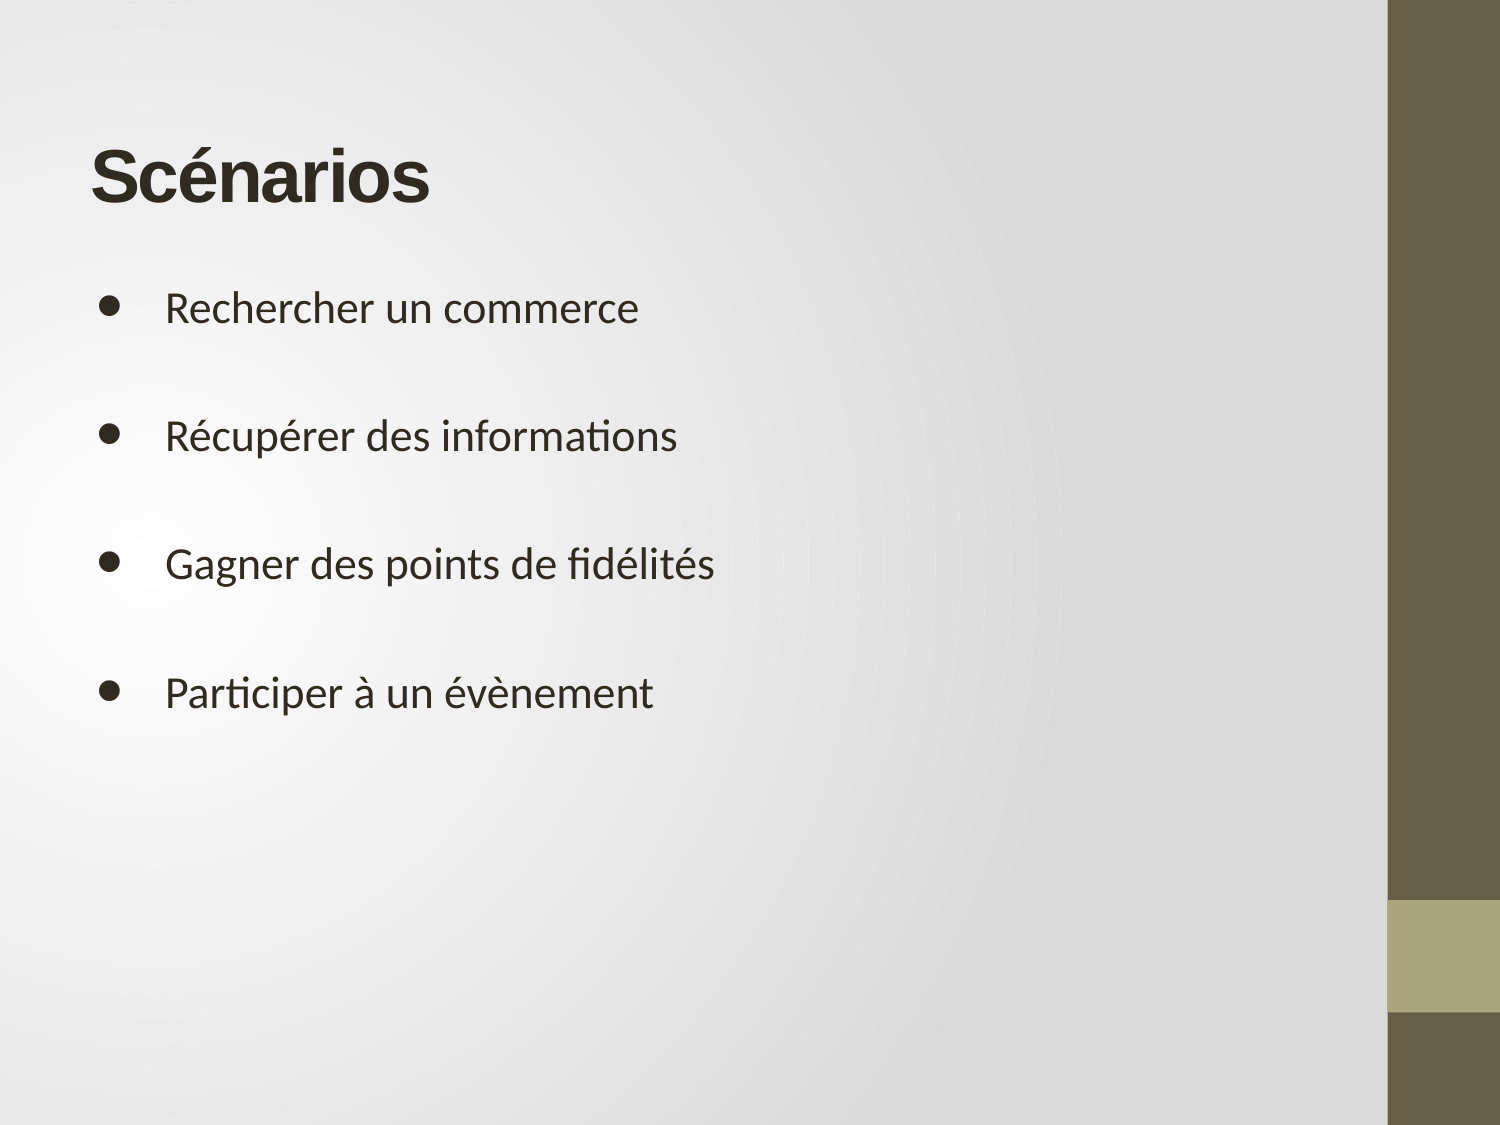

# Scénarios
Rechercher un commerce

Récupérer des informations

Gagner des points de fidélités

Participer à un évènement